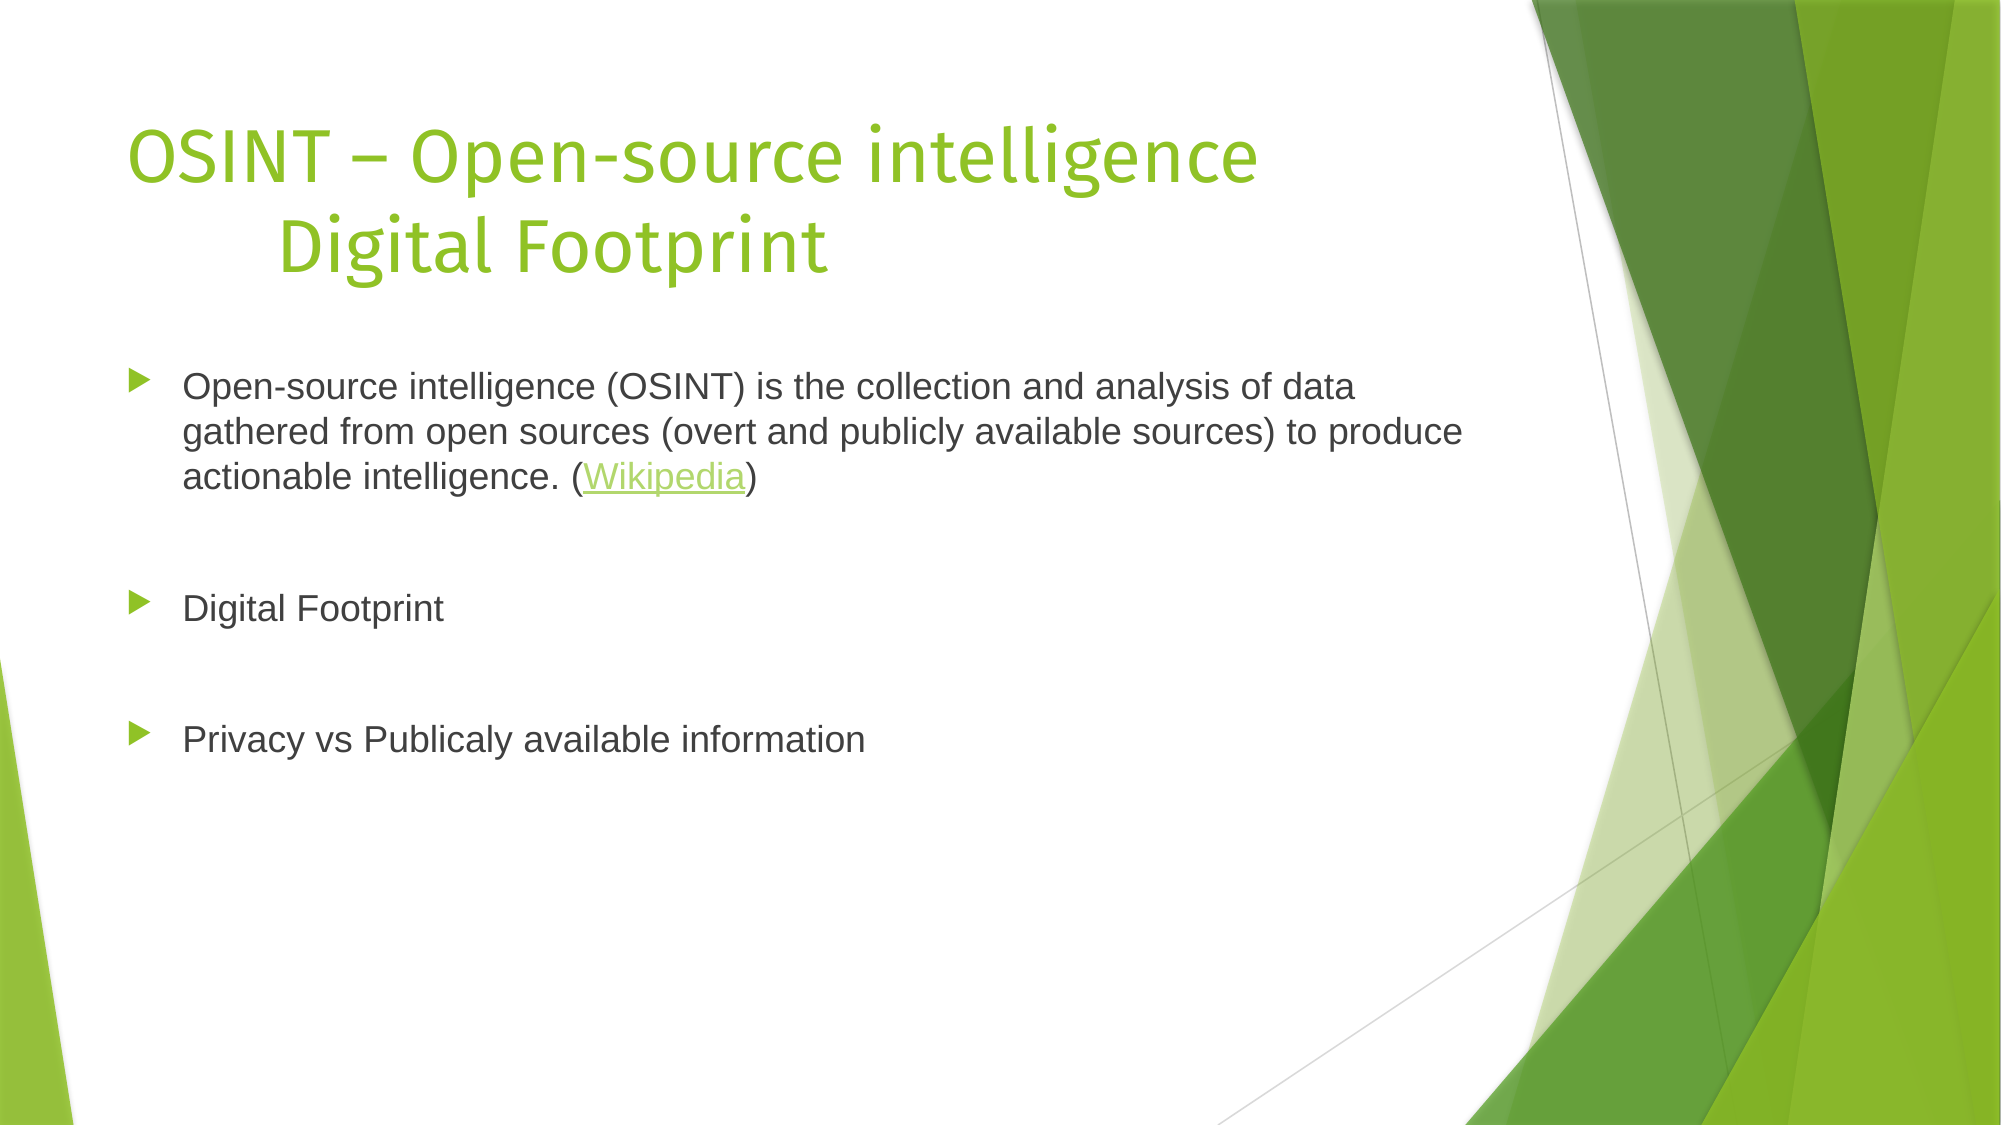

# OSINT – Open-source intelligence Digital Footprint
Open-source intelligence (OSINT) is the collection and analysis of data gathered from open sources (overt and publicly available sources) to produce actionable intelligence. (Wikipedia)

Digital Footprint

Privacy vs Publicaly available information